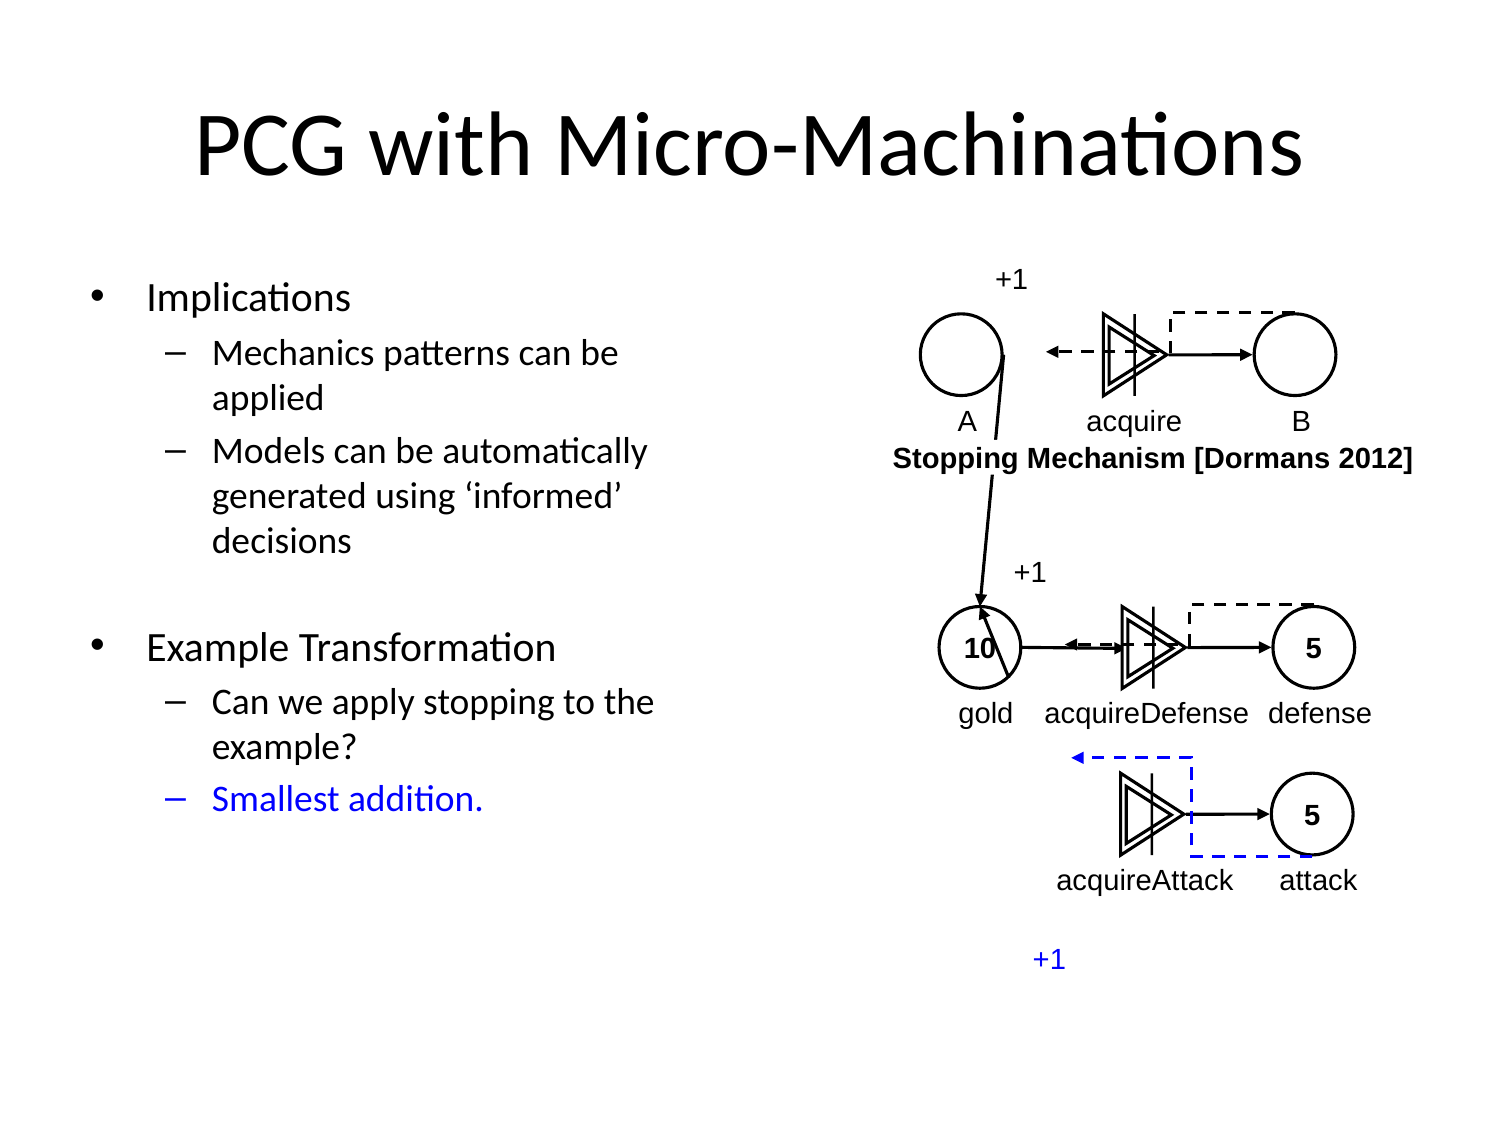

# PCG with Micro-Machinations
+1
Implications
Mechanics patterns can be applied
Models can be automatically generated using ‘informed’ decisions
Example Transformation
Can we apply stopping to the example?
Smallest addition.

acquire

A
B
Stopping Mechanism [Dormans 2012]
+1
10
5

gold
acquireDefense
defense
5

acquireAttack
attack
+1